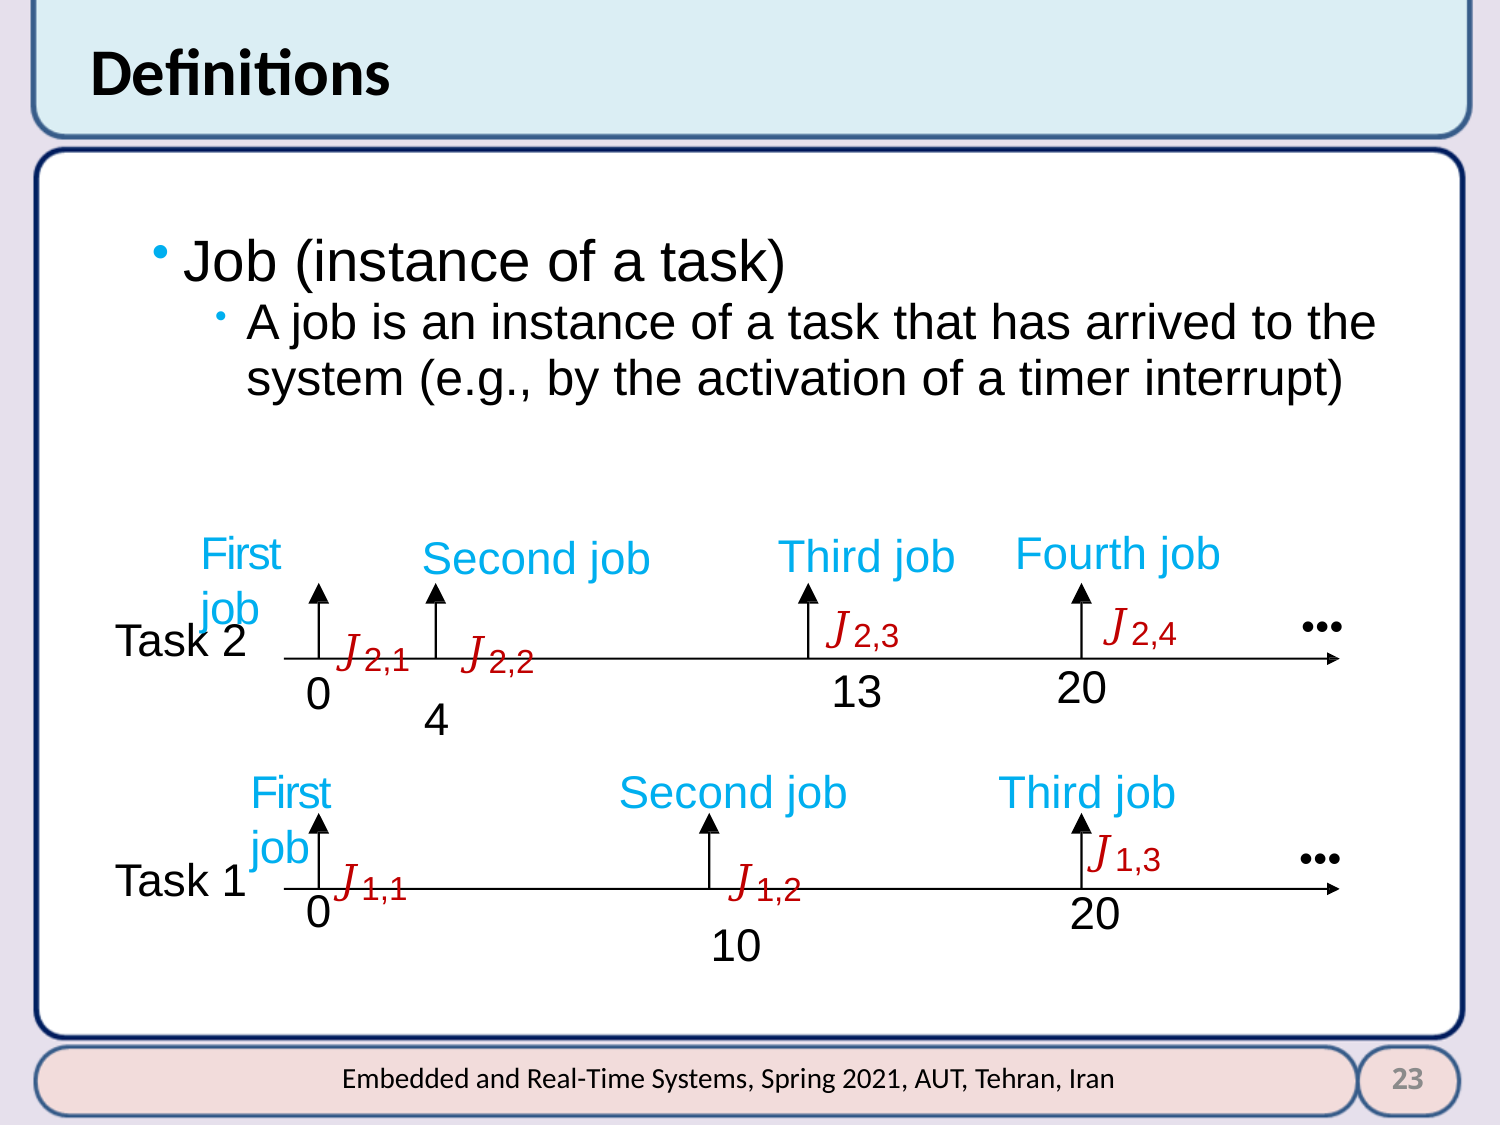

# Definitions
Job (instance of a task)
A job is an instance of a task that has arrived to the system (e.g., by the activation of a timer interrupt)
Fourth job
𝐽2,4
20
Third job
𝐽2,3
13
Second job
𝐽2,2
4
First job
…

𝐽2,1
Task 2

0
Third job
     𝐽1,3
20
Second job
𝐽1,2
10
First job
…

𝐽1,1
Task 1
0

23
Embedded and Real-Time Systems, Spring 2021, AUT, Tehran, Iran